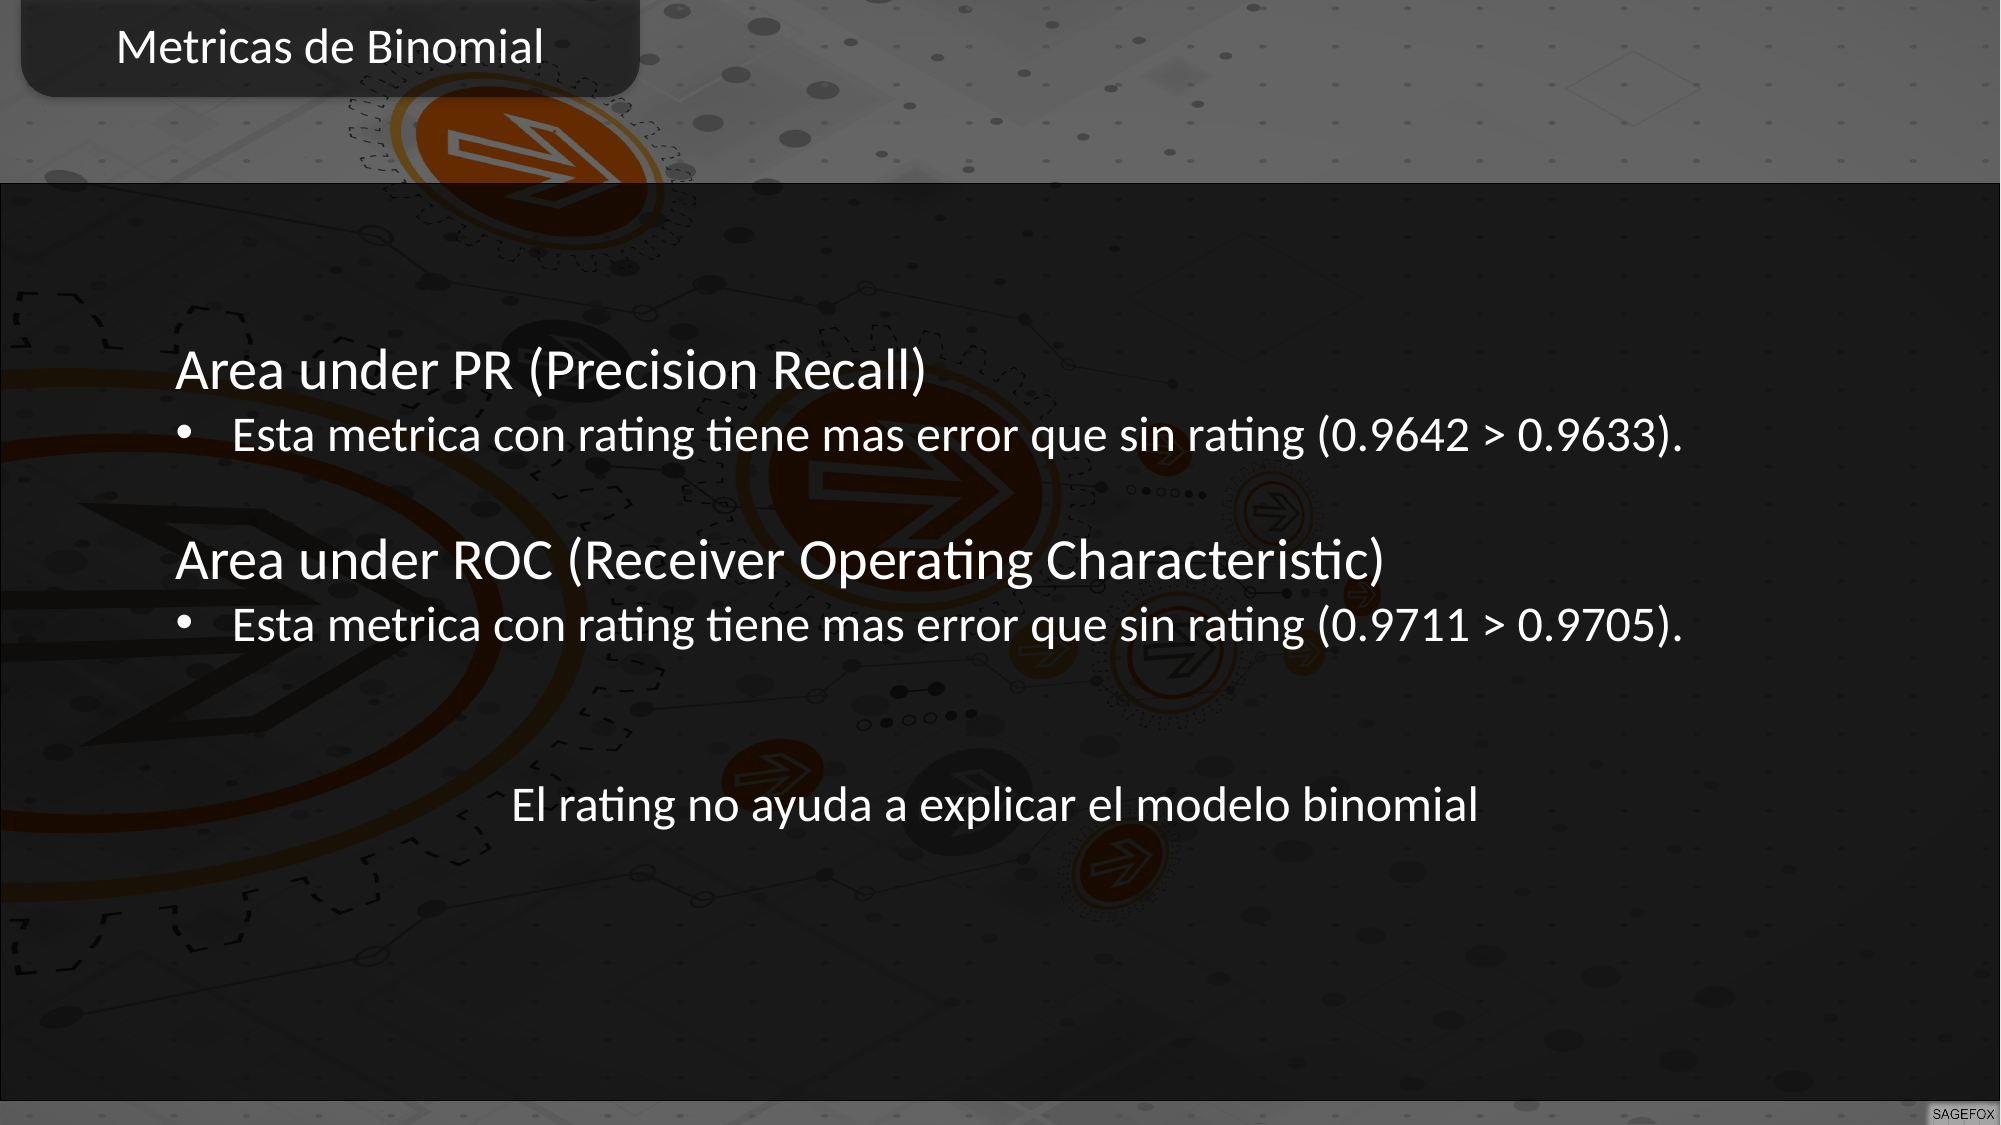

Metricas de Binomial
Area under PR (Precision Recall)
Esta metrica con rating tiene mas error que sin rating (0.9642 > 0.9633).

Area under ROC (Receiver Operating Characteristic)
Esta metrica con rating tiene mas error que sin rating (0.9711 > 0.9705).

El rating no ayuda a explicar el modelo binomial